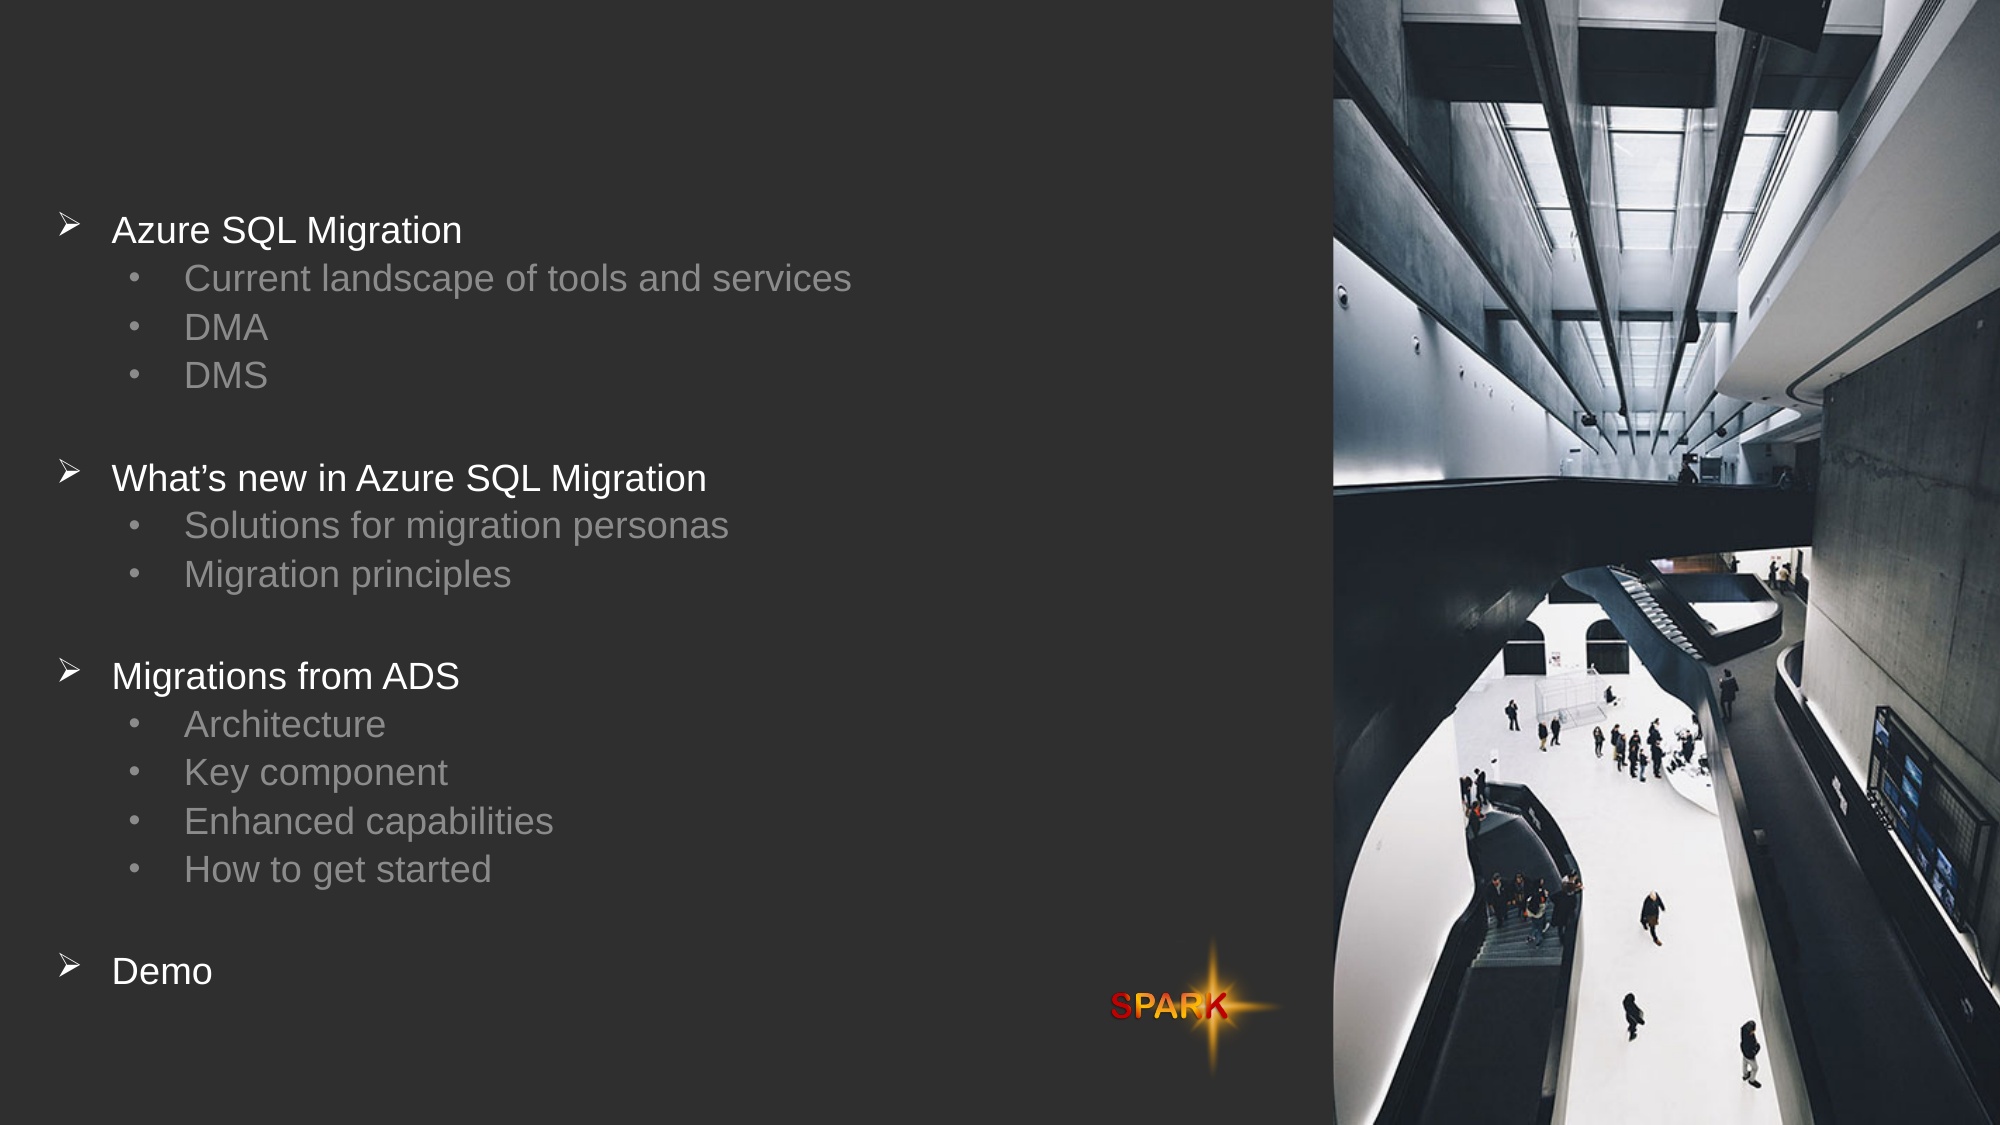

Azure SQL Migration
Current landscape of tools and services
DMA
DMS

What’s new in Azure SQL Migration
Solutions for migration personas
Migration principles

Migrations from ADS
Architecture
Key component
Enhanced capabilities
How to get started

Demo